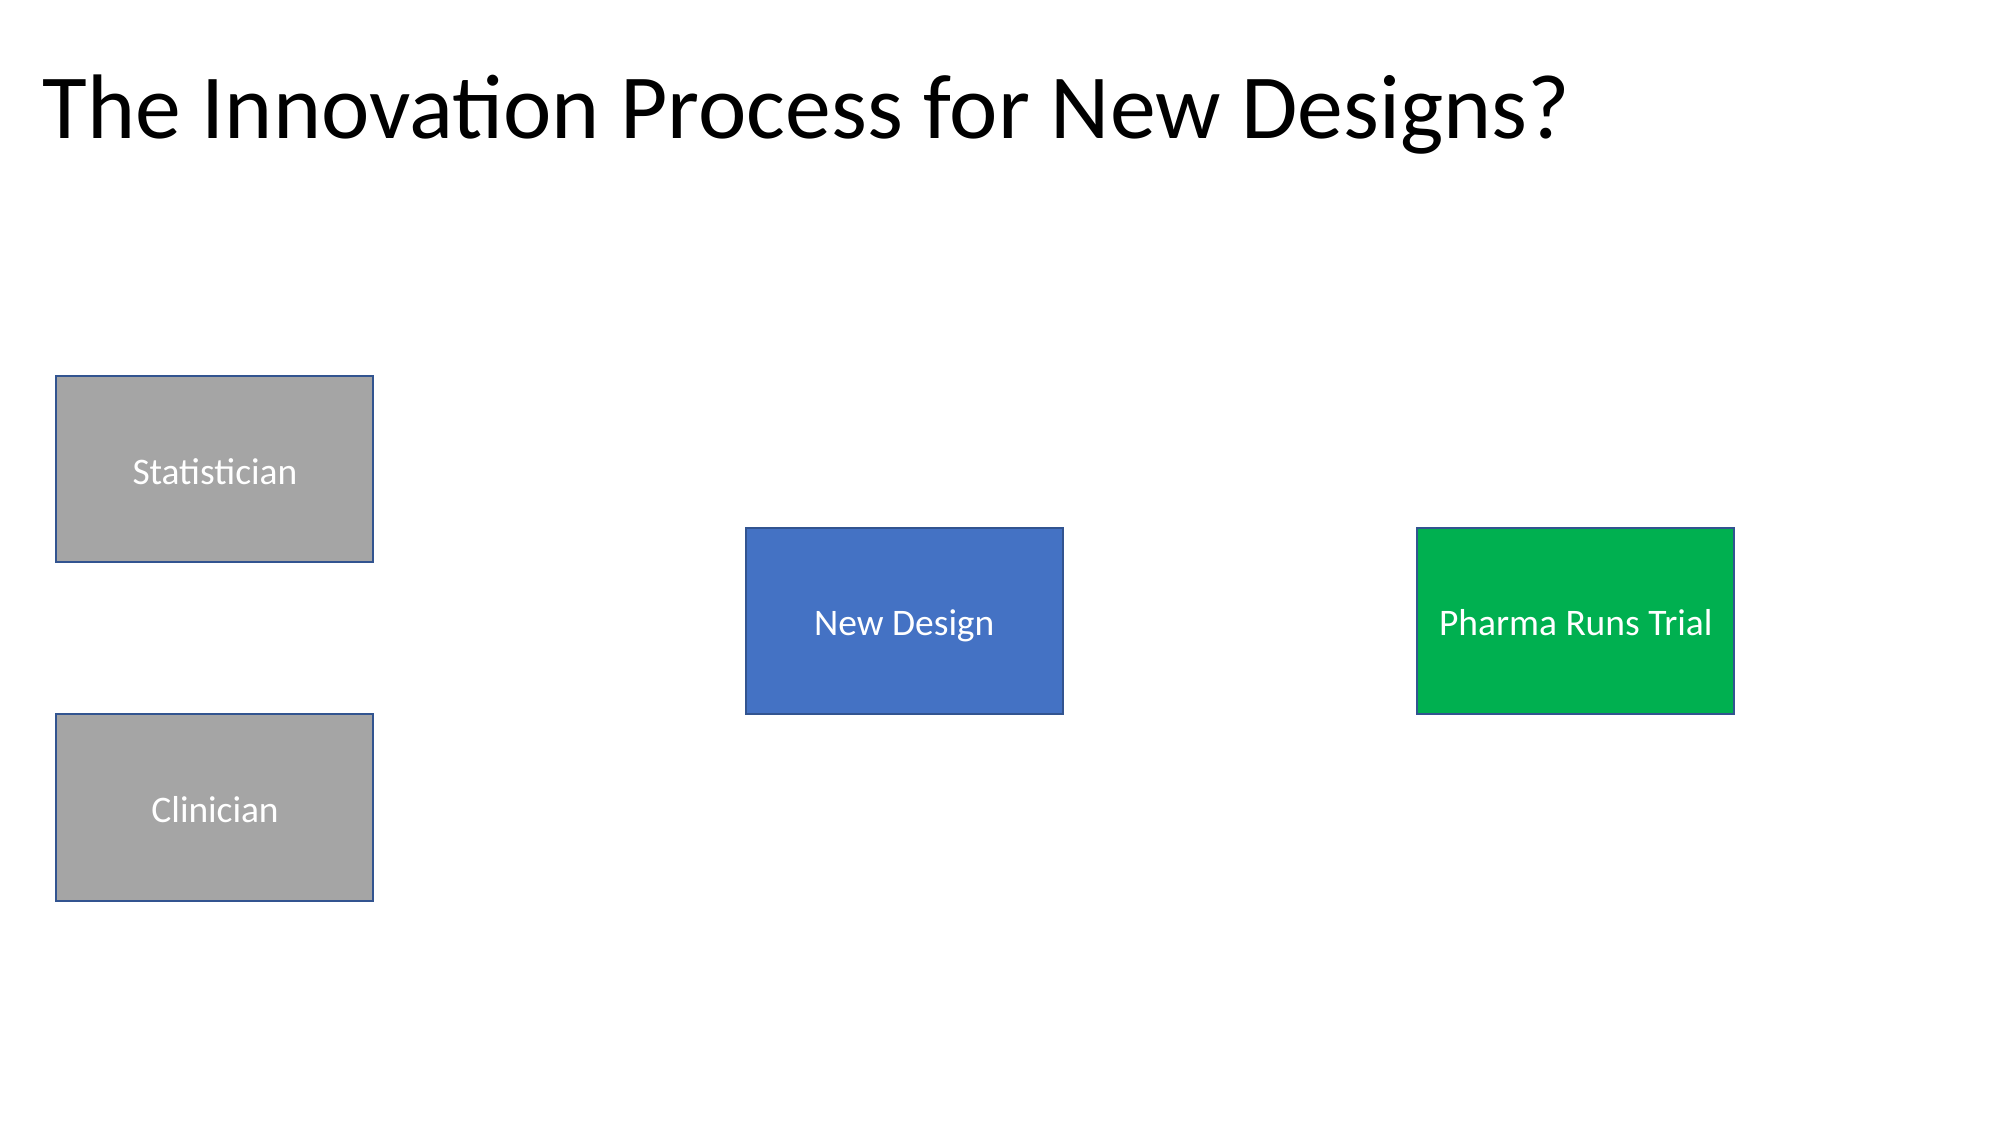

# The Innovation Process for New Designs?
Statistician
New Design
Pharma Runs Trial
Clinician